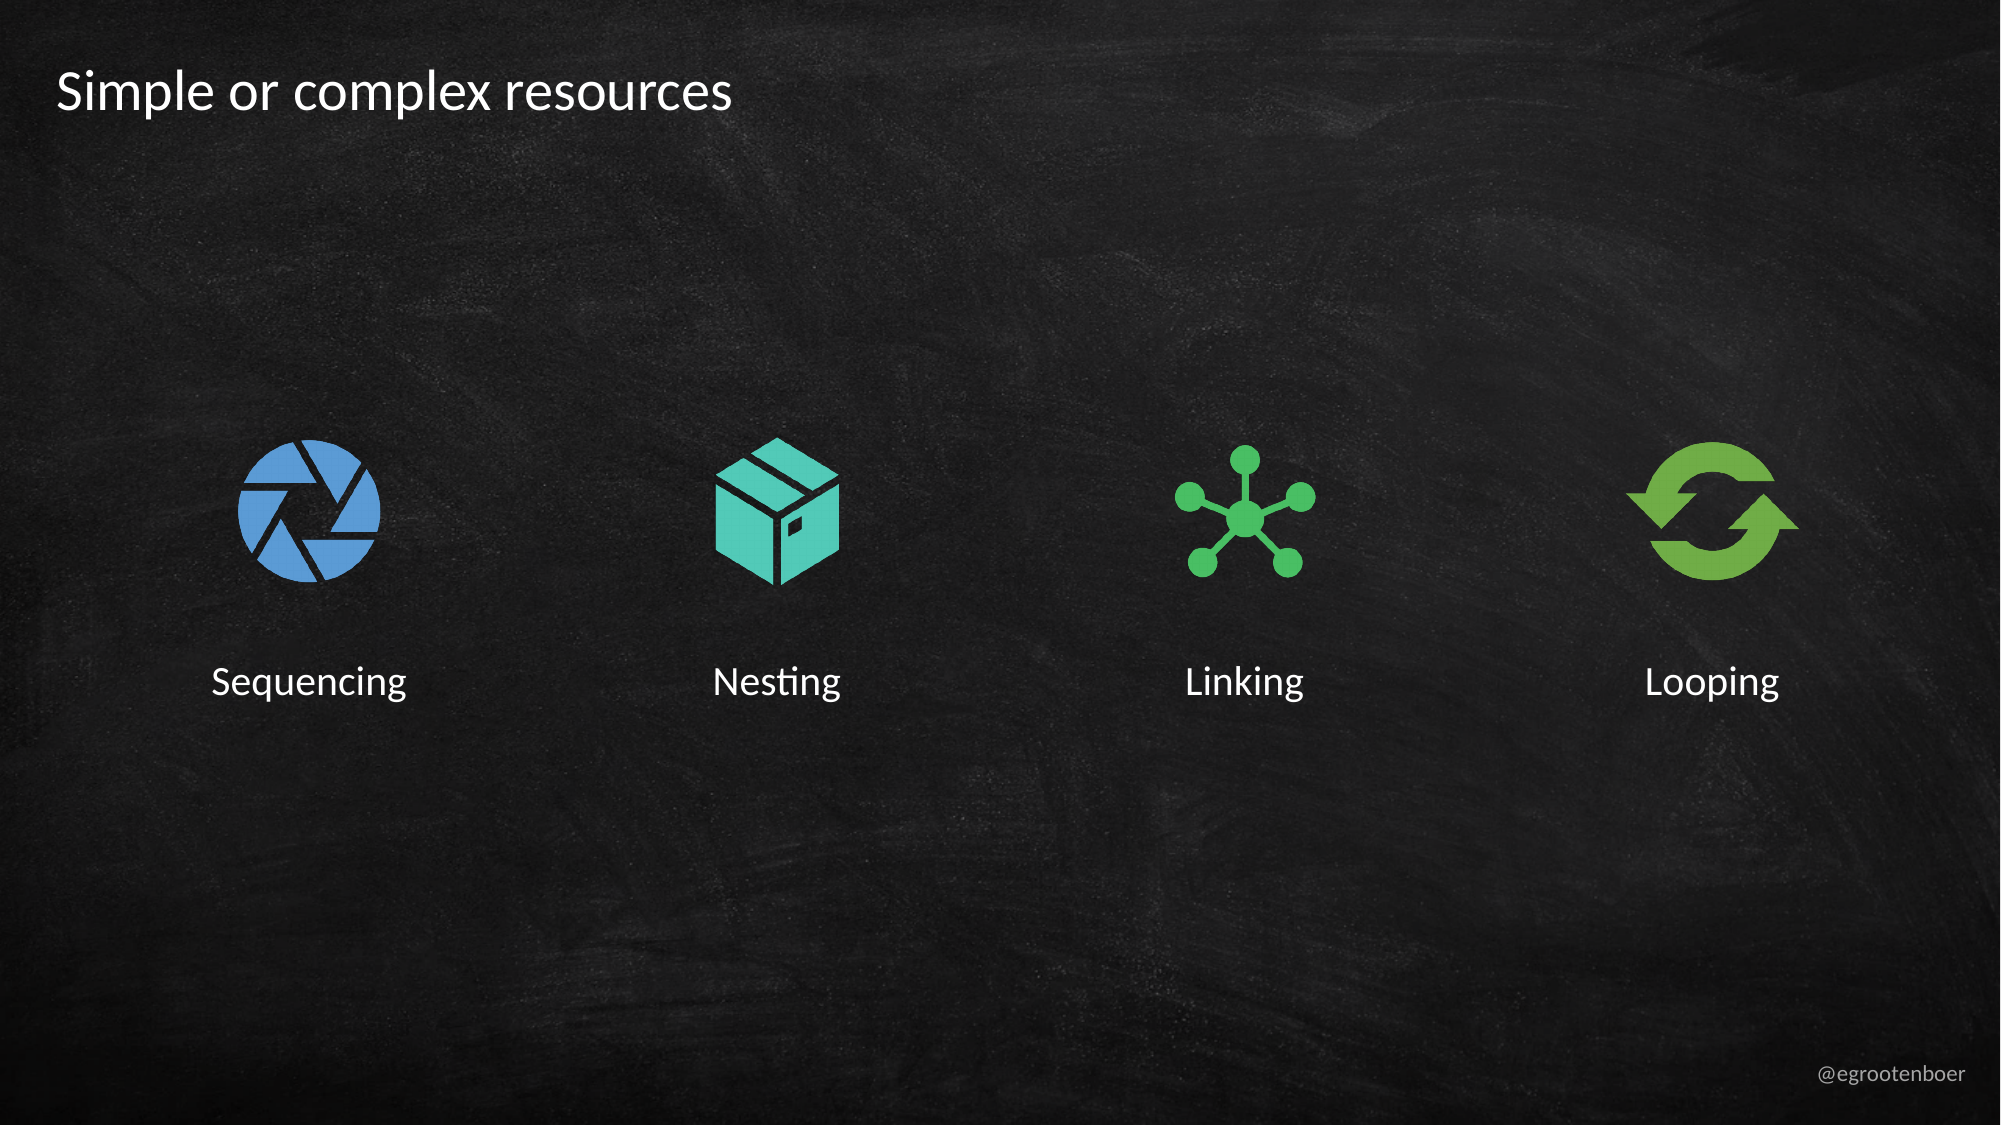

# Simple or complex resources
Sequencing
Nesting
Linking
Looping